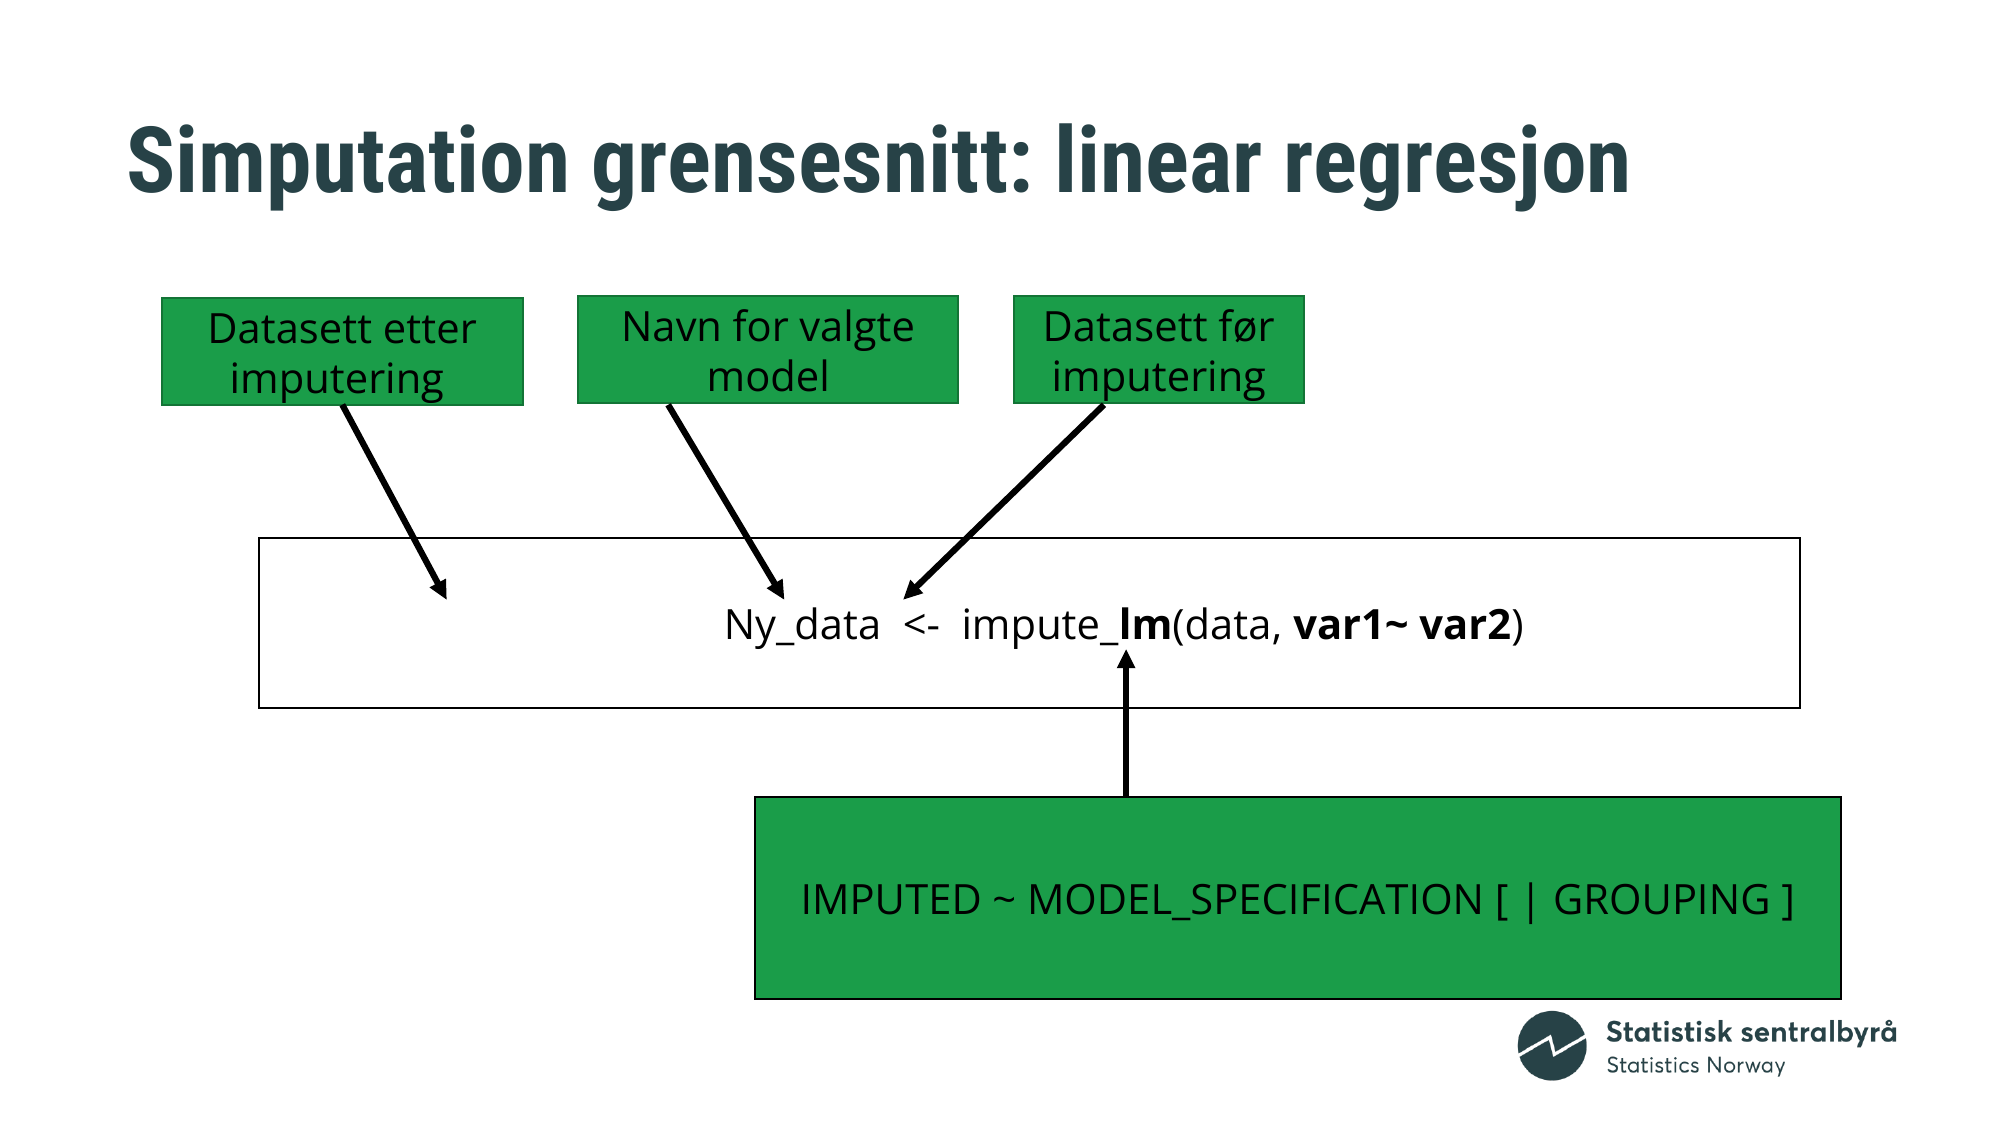

# Simputation grensesnitt: linear regresjon
Navn for valgte model
Datasett før imputering
Datasett etter imputering

			Ny_data  <-  impute_lm(data, var1~ var2)
IMPUTED ~ MODEL_SPECIFICATION [ | GROUPING ]